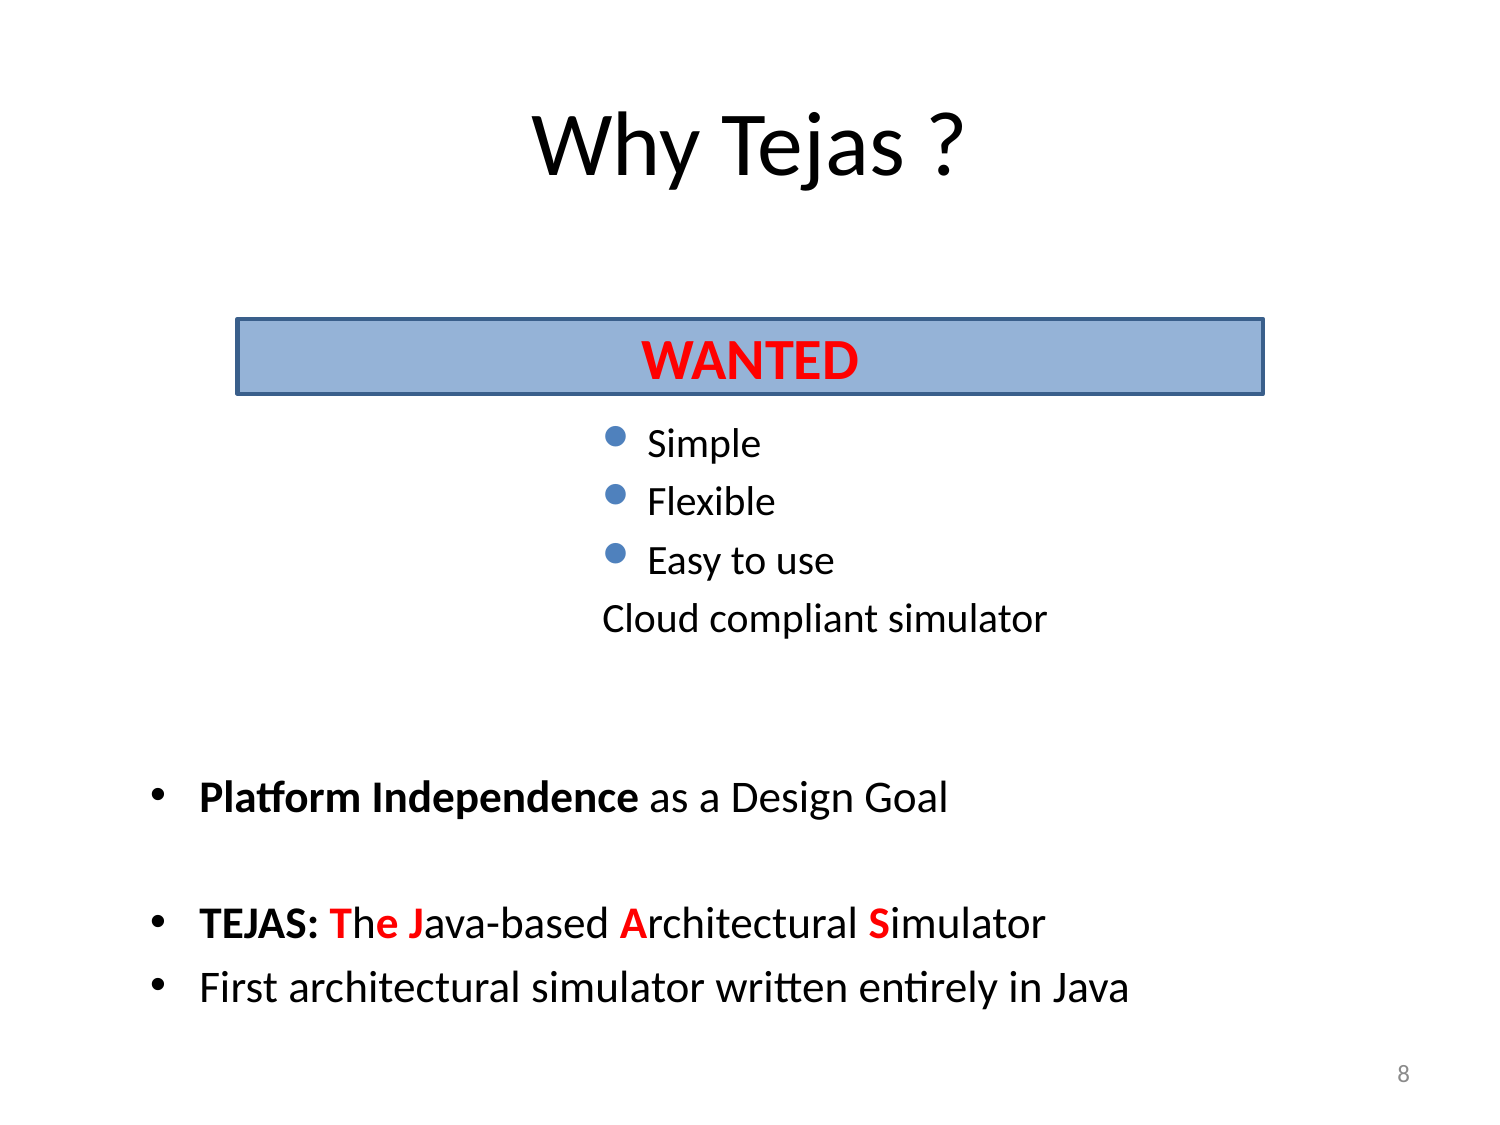

# Why Tejas ?
WANTED

Simple
Flexible
Easy to use
Cloud compliant simulator

Platform Independence as a Design Goal

TEJAS: The Java-based Architectural Simulator
First architectural simulator written entirely in Java
8